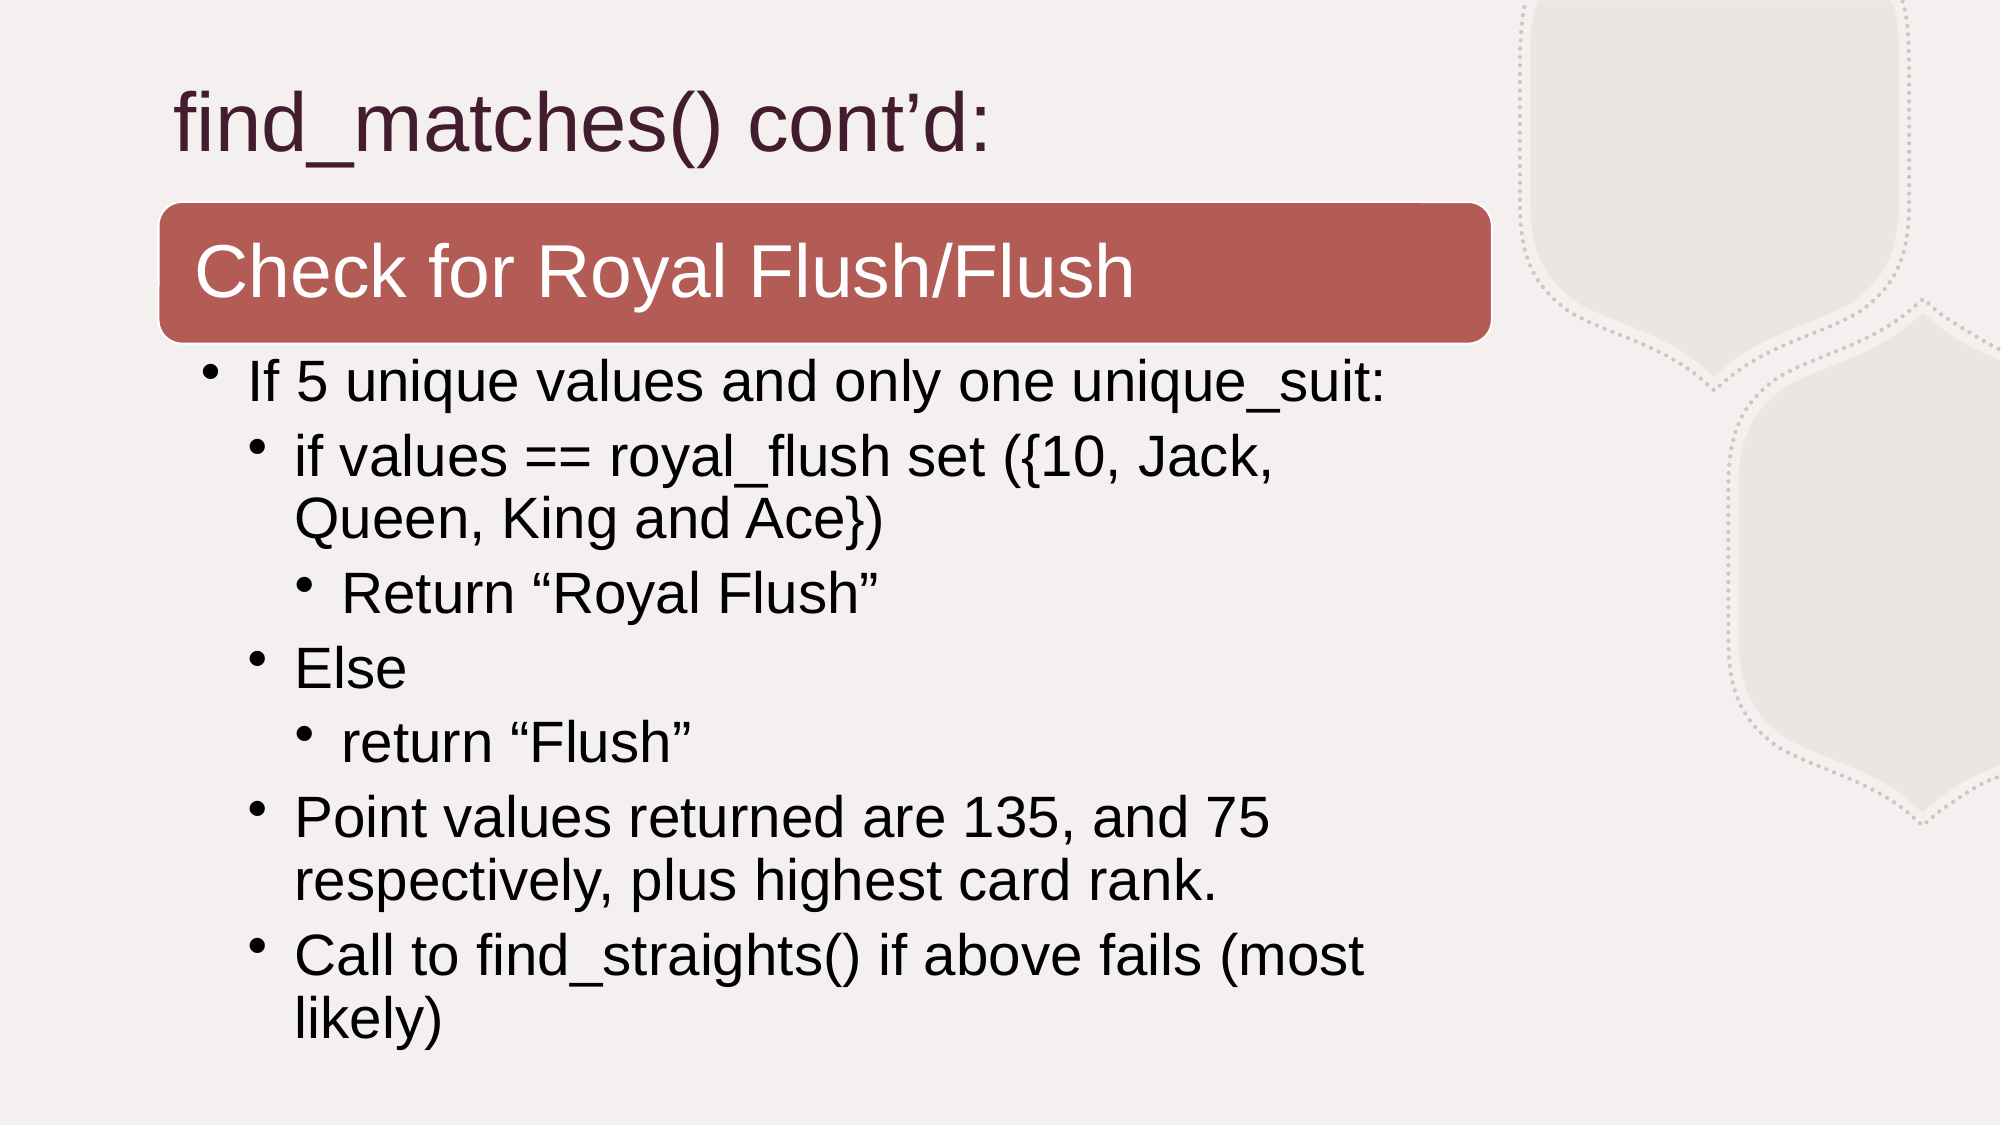

# find_matches() cont’d:
Check for Royal Flush/Flush
If 5 unique values and only one unique_suit:
if values == royal_flush set ({10, Jack, Queen, King and Ace})
Return “Royal Flush”
Else
return “Flush”
Point values returned are 135, and 75 respectively, plus highest card rank.
Call to find_straights() if above fails (most likely)